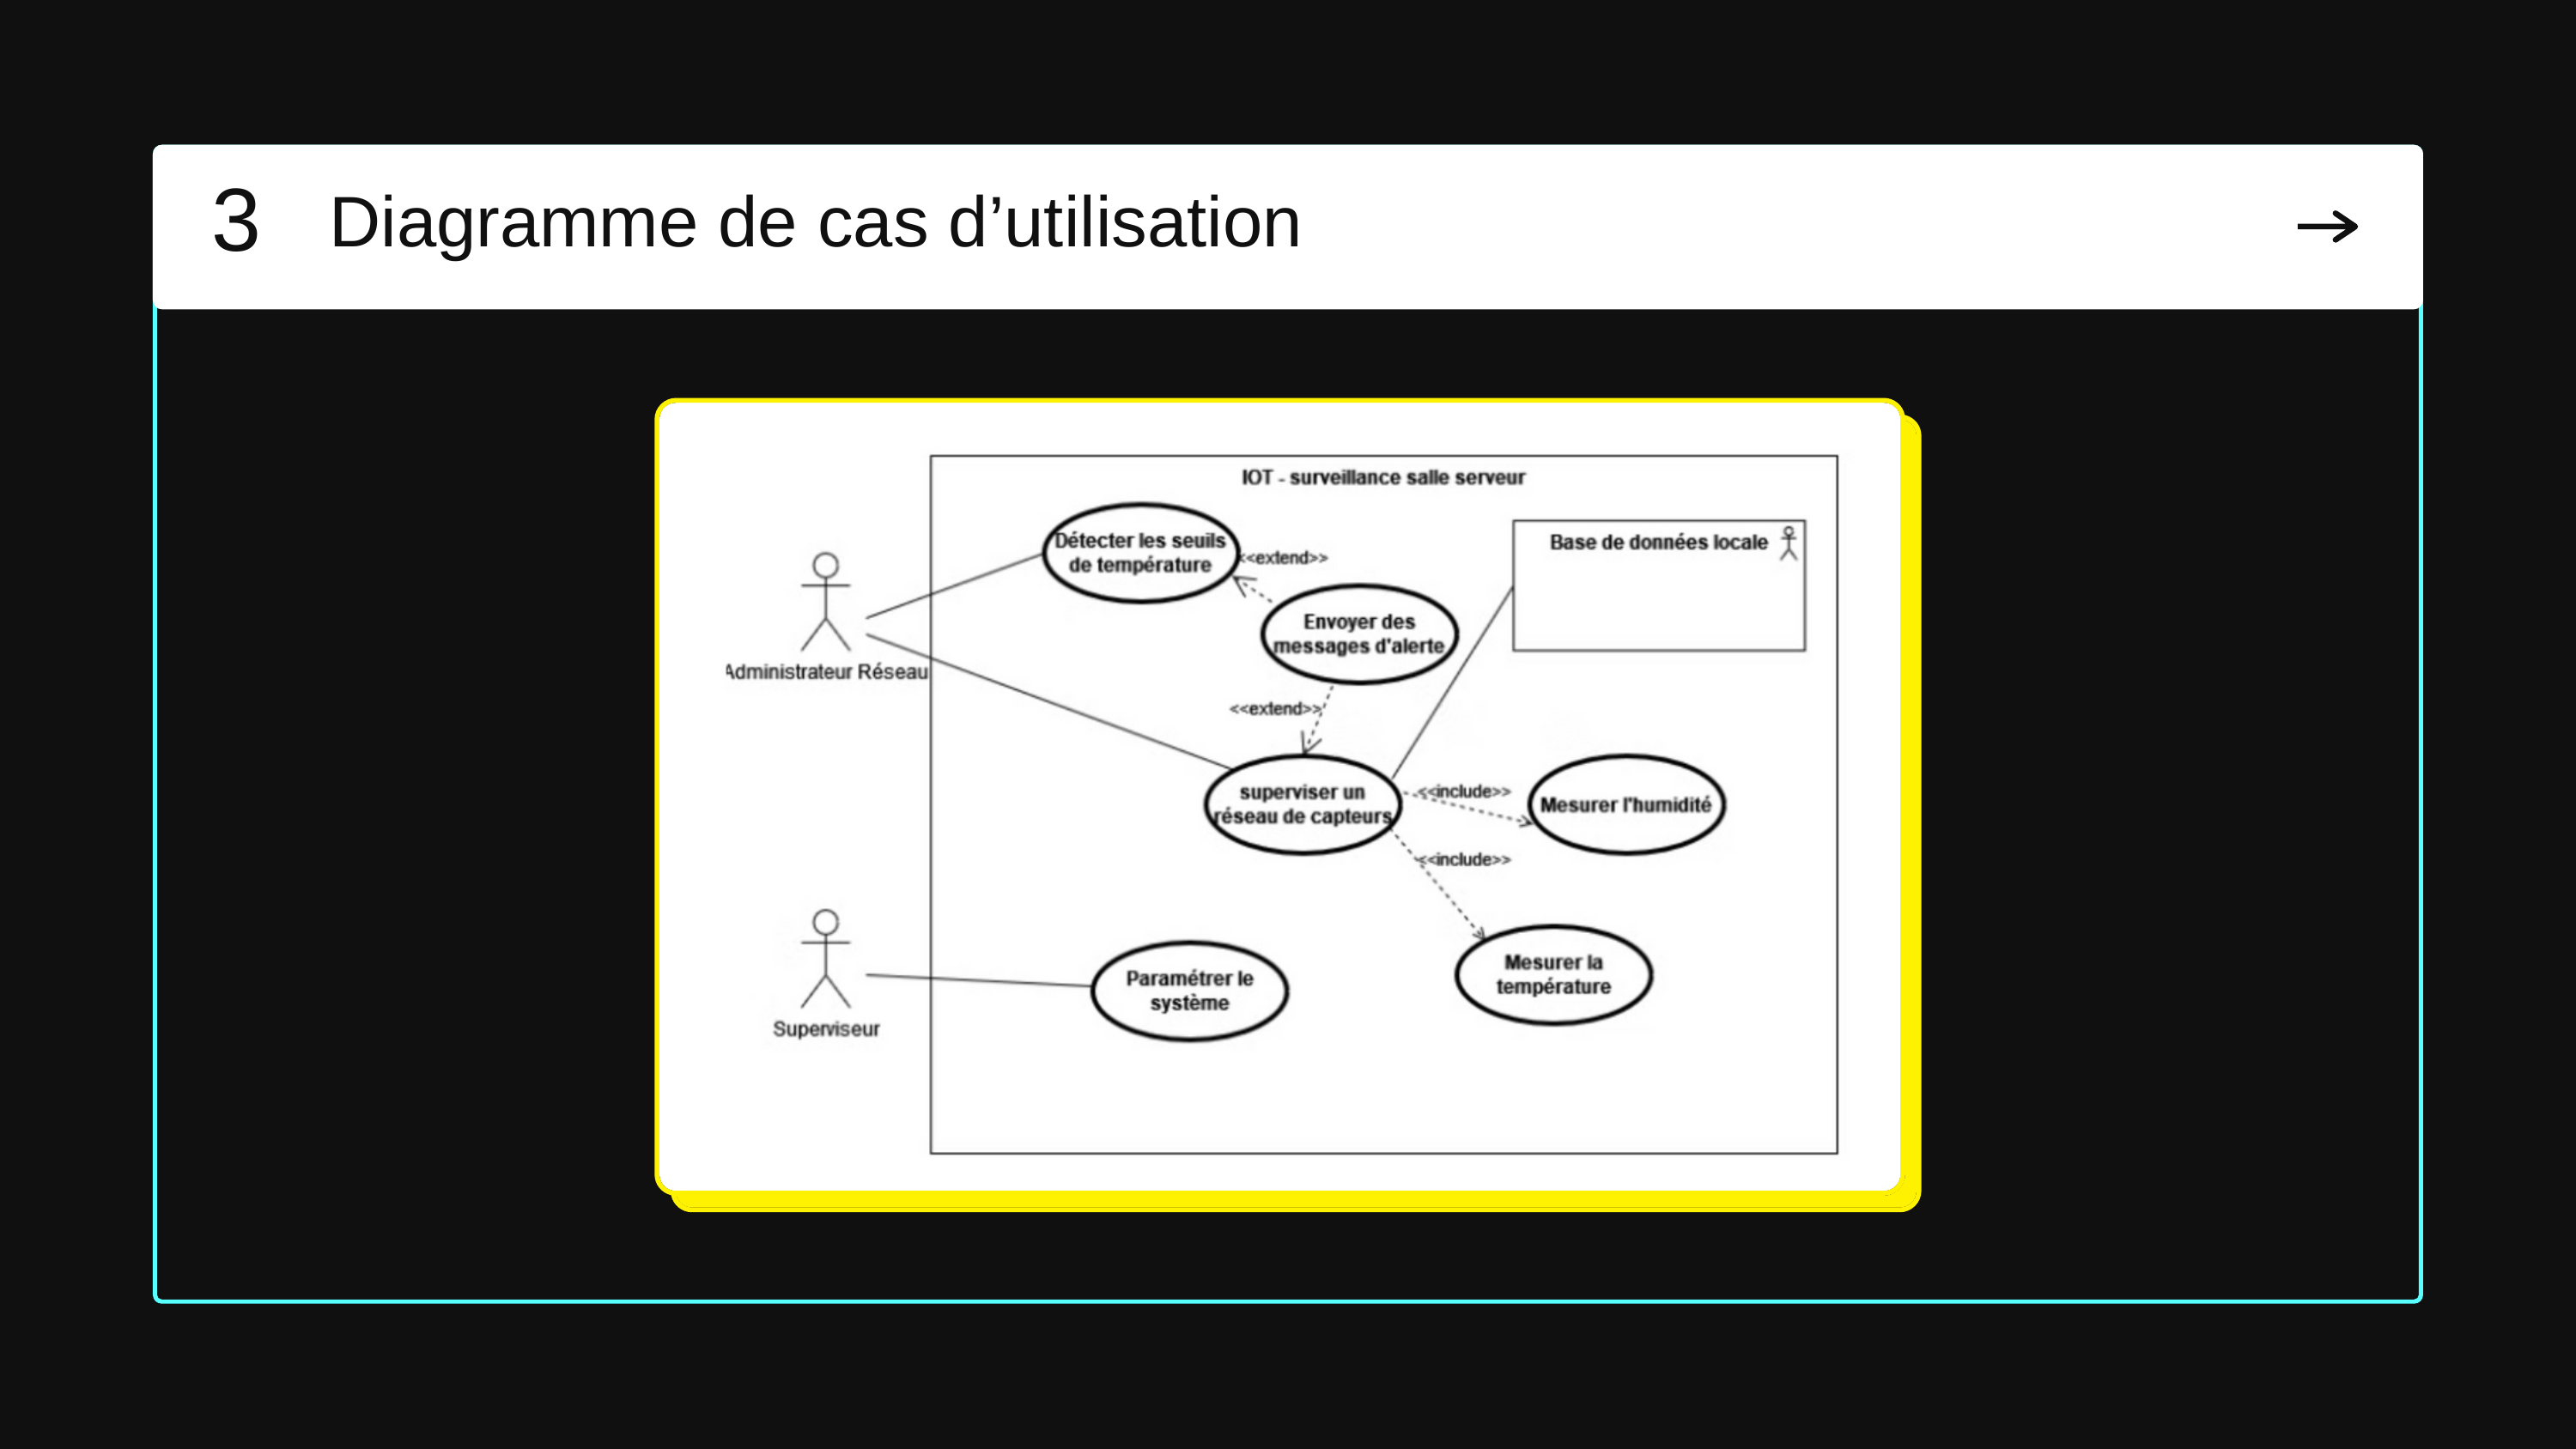

Diagramme de cas d’utilisation

3

Saisissez votre idée ici.